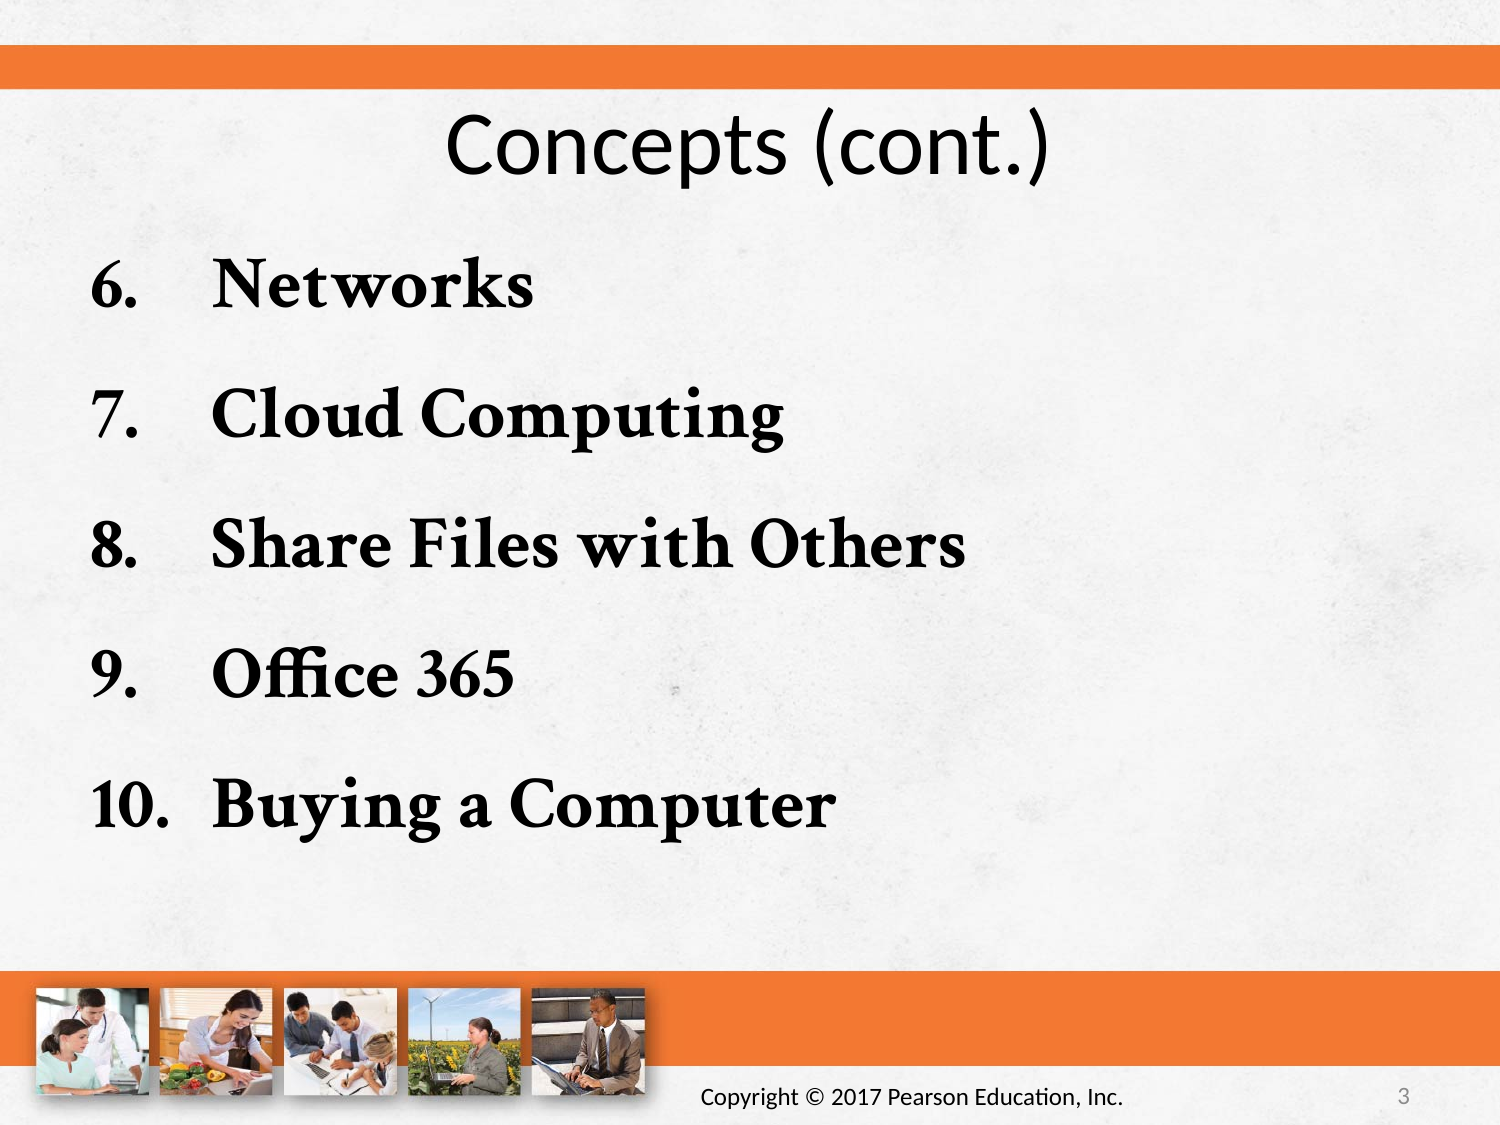

# Concepts (cont.)
Networks
Cloud Computing
Share Files with Others
Office 365
Buying a Computer

Copyright © 2017 Pearson Education, Inc.
3